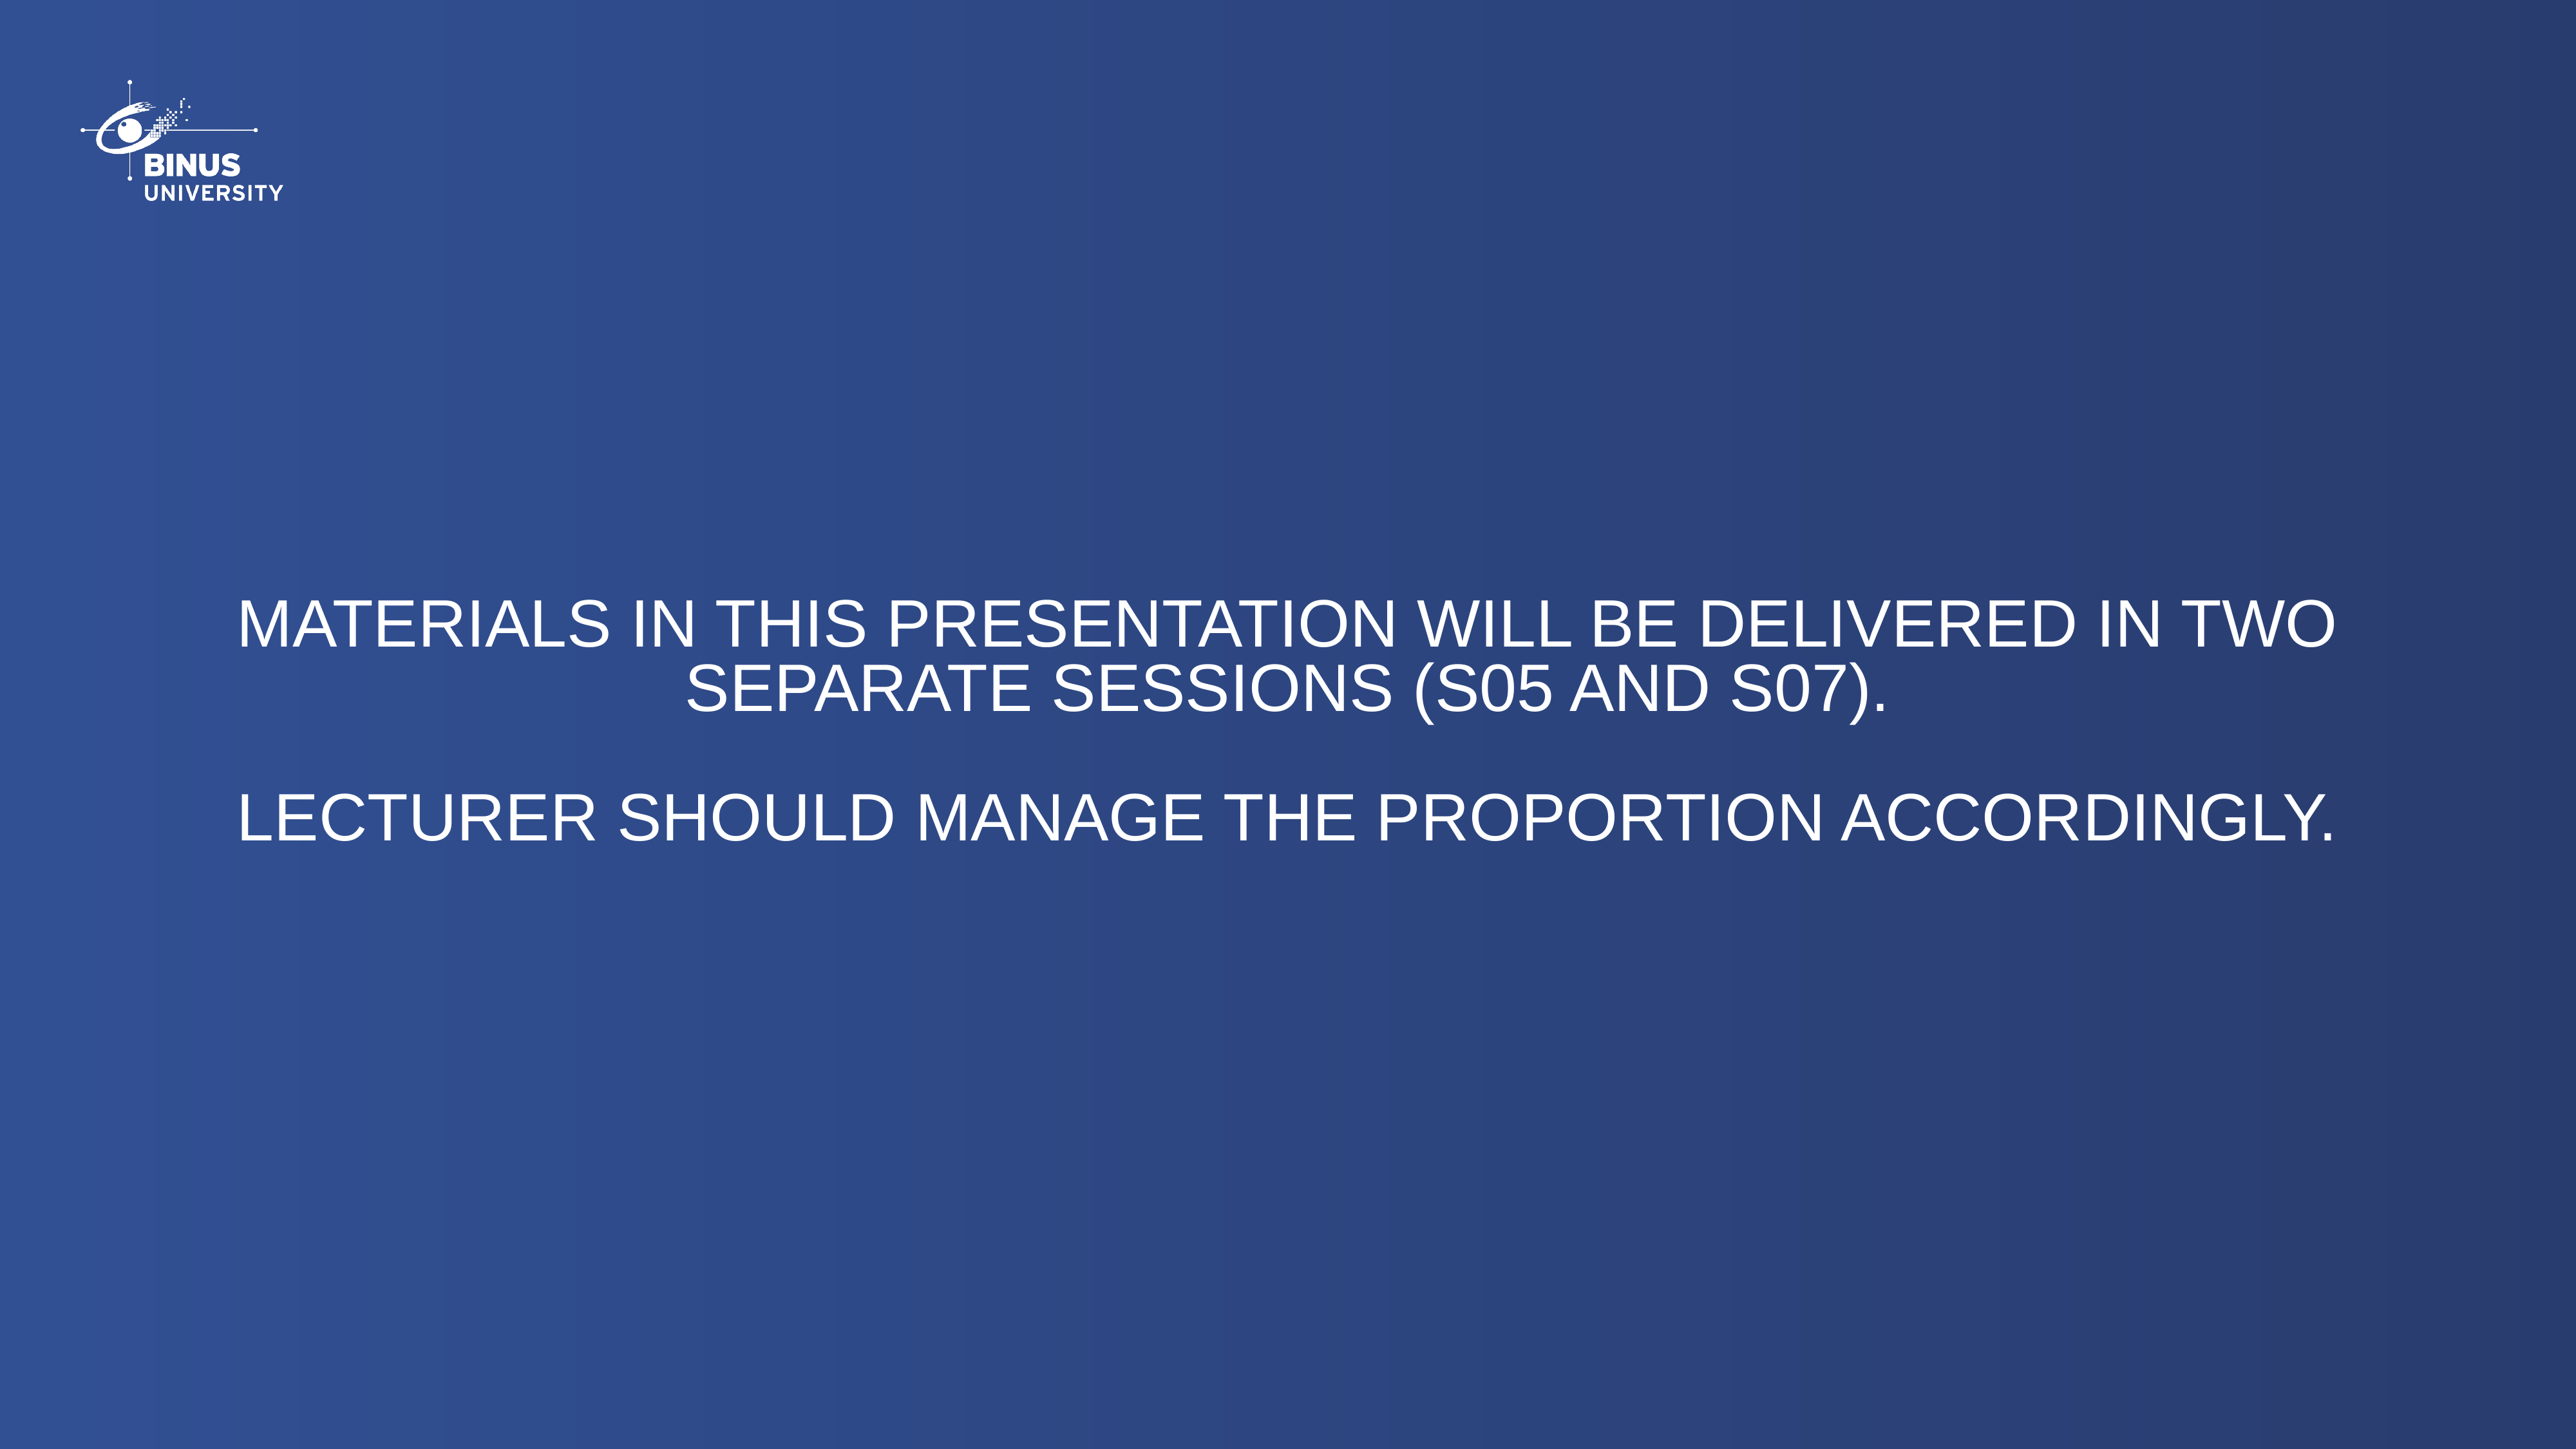

# Materials in this presentation will be delivered in two separate sessions (S05 and s07). Lecturer should manage the proportion accordingly.